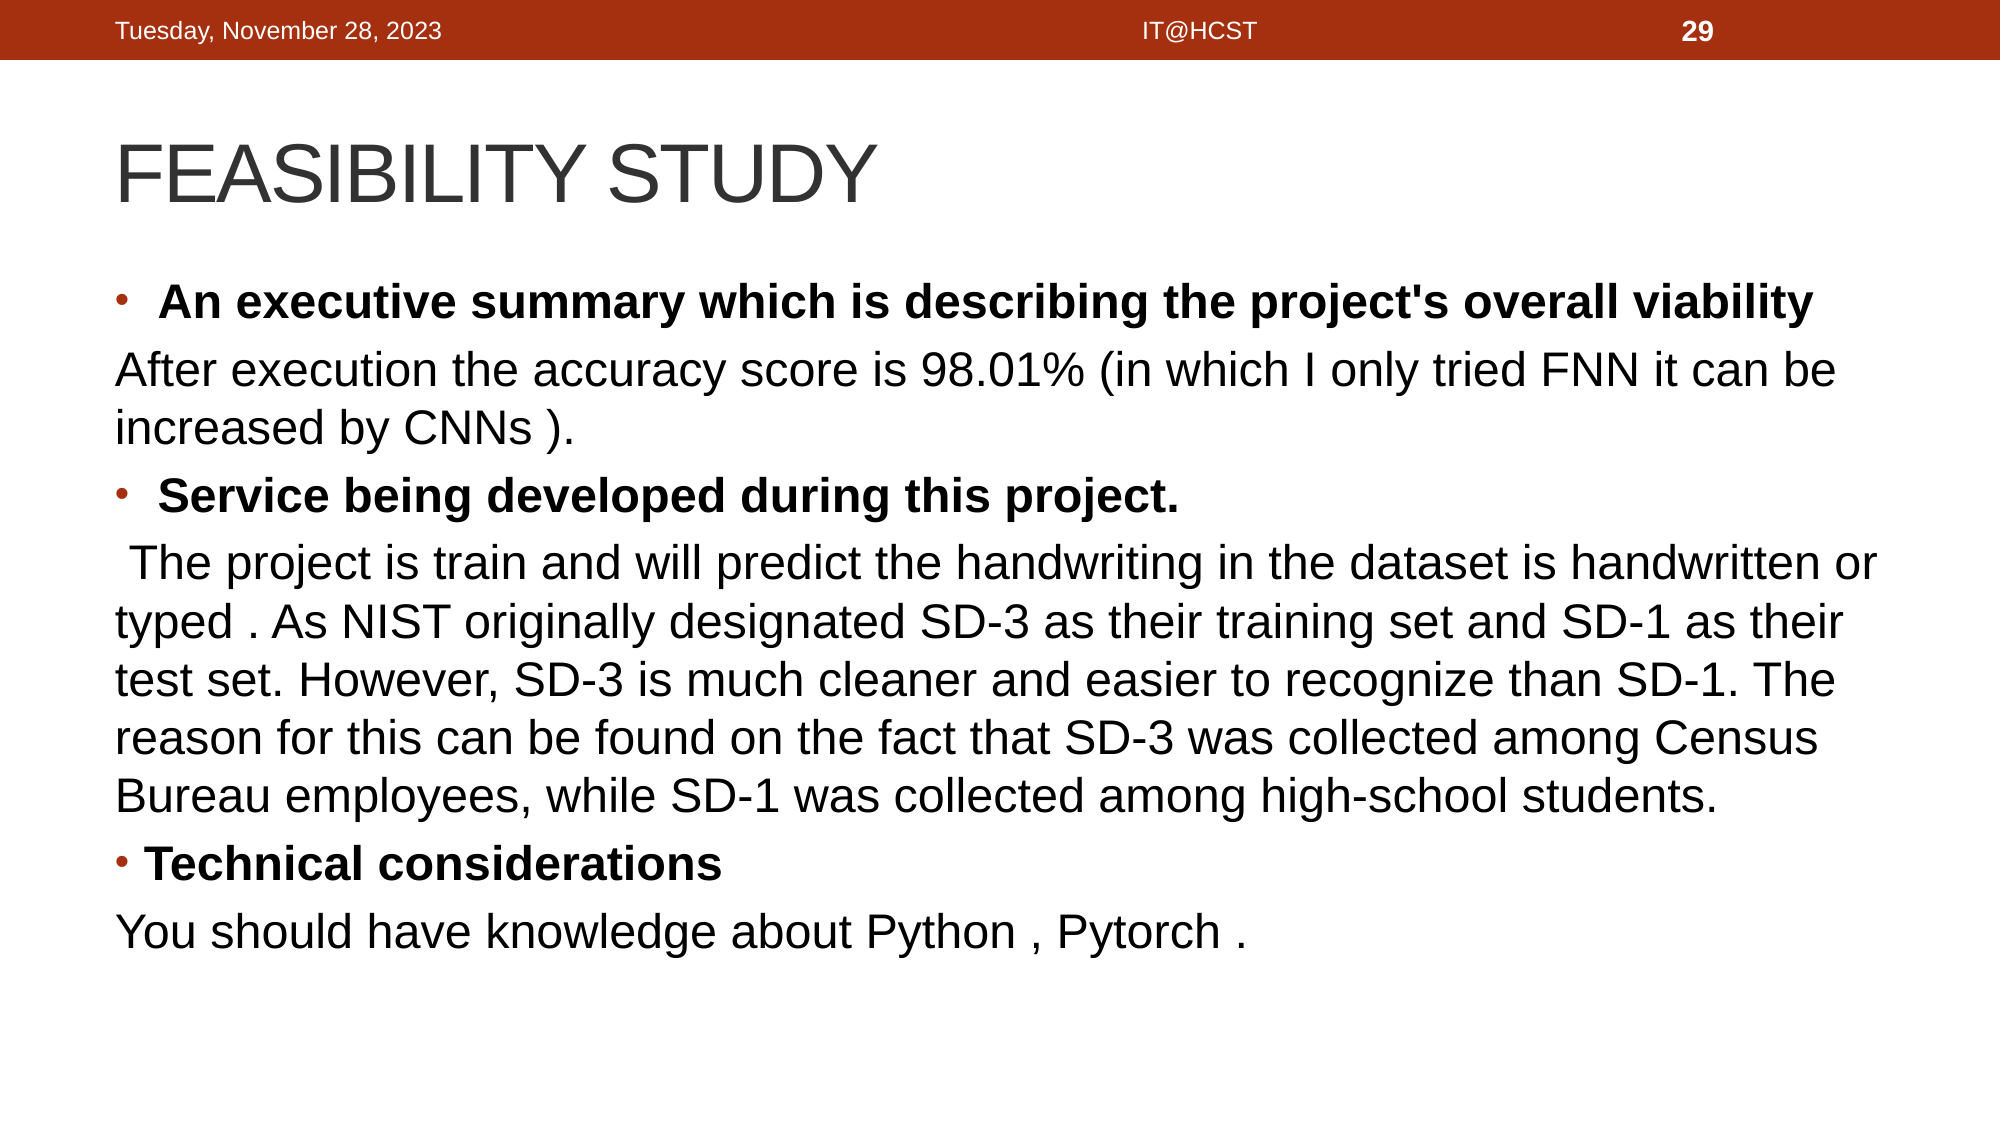

Tuesday, November 28, 2023
IT@HCST
29
# FEASIBILITY STUDY
 An executive summary which is describing the project's overall viability
After execution the accuracy score is 98.01% (in which I only tried FNN it can be increased by CNNs ).
 Service being developed during this project.
 The project is train and will predict the handwriting in the dataset is handwritten or typed . As NIST originally designated SD-3 as their training set and SD-1 as their test set. However, SD-3 is much cleaner and easier to recognize than SD-1. The reason for this can be found on the fact that SD-3 was collected among Census Bureau employees, while SD-1 was collected among high-school students.
Technical considerations
You should have knowledge about Python , Pytorch .